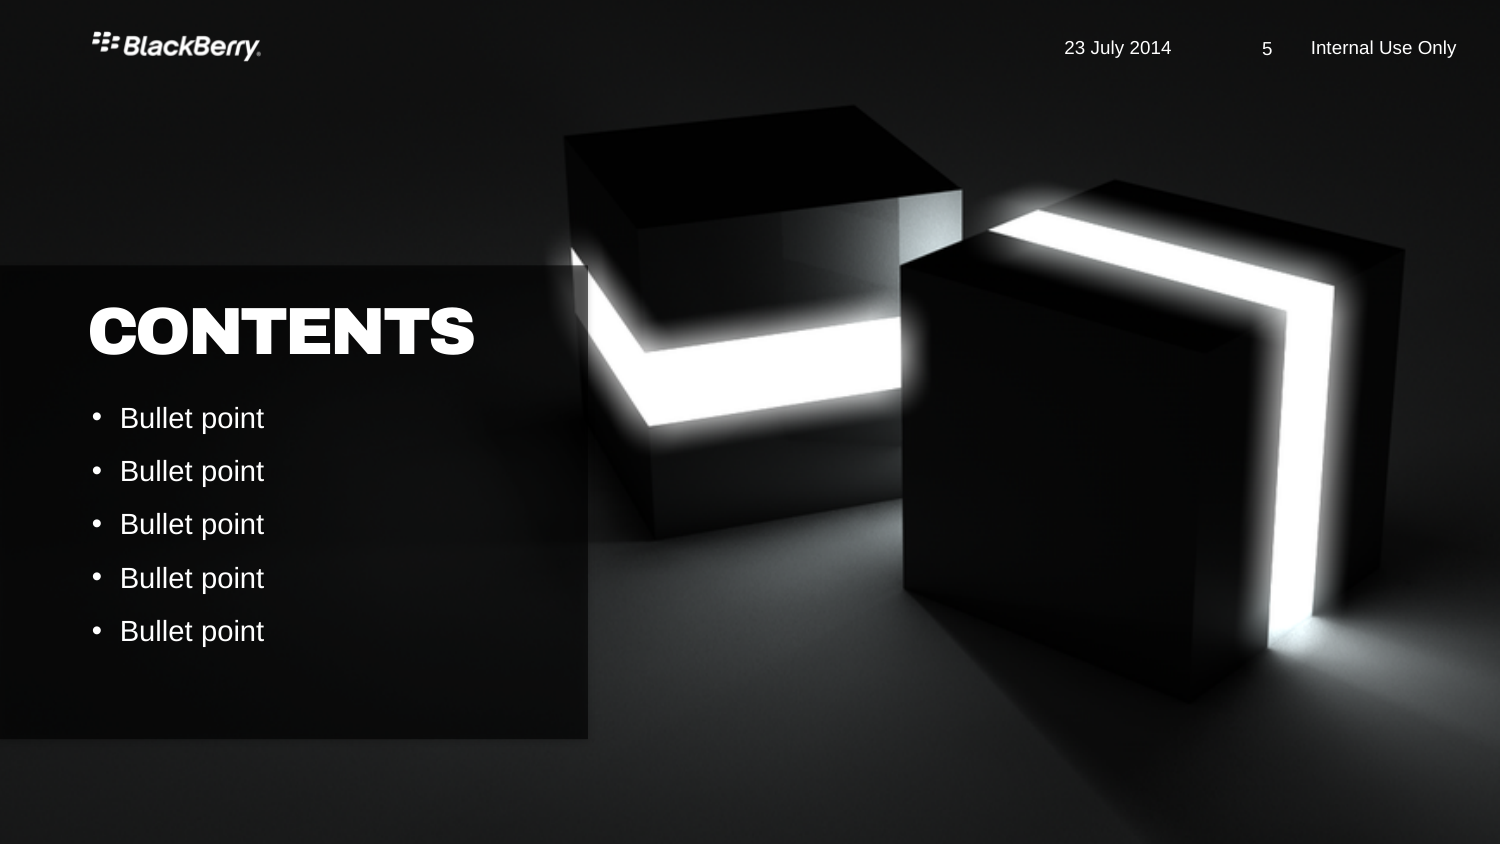

CONTENTS
Bullet point
Bullet point
Bullet point
Bullet point
Bullet point